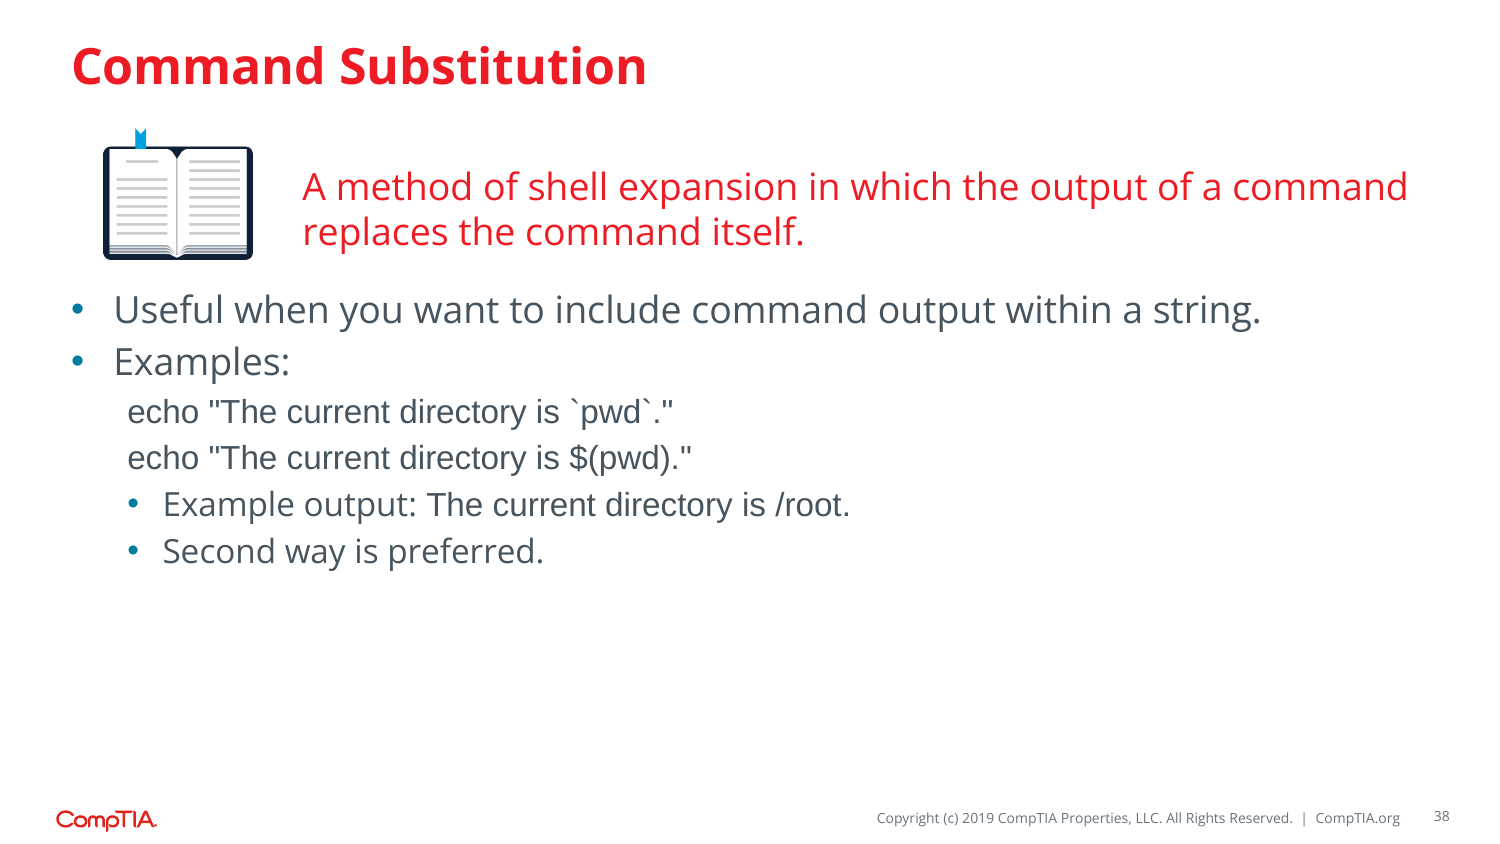

# Command Substitution
A method of shell expansion in which the output of a command replaces the command itself.
Useful when you want to include command output within a string.
Examples:
echo "The current directory is `pwd`."
echo "The current directory is $(pwd)."
Example output: The current directory is /root.
Second way is preferred.
38